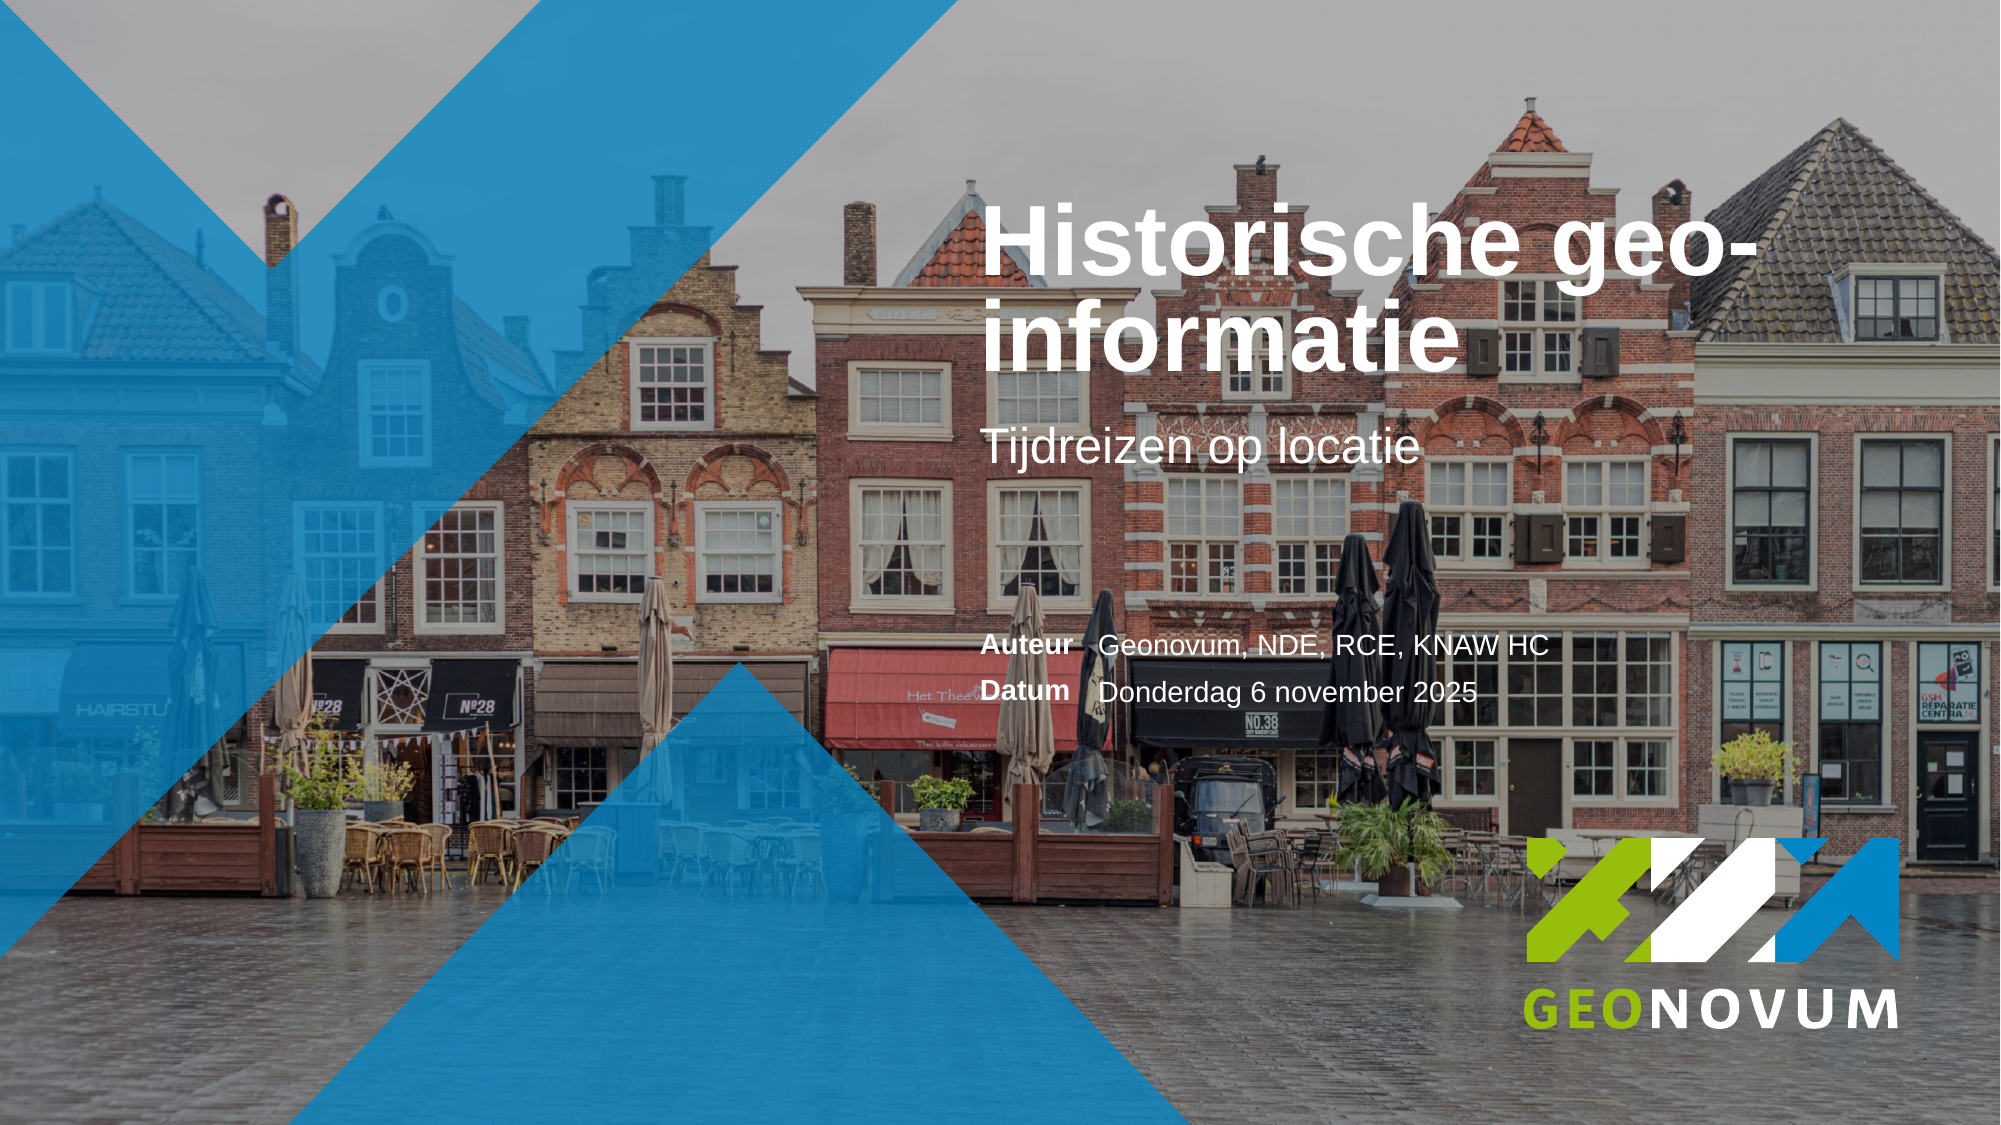

# Historische geo-informatie
Tijdreizen op locatie
Geonovum, NDE, RCE, KNAW HC
Donderdag 6 november 2025
1